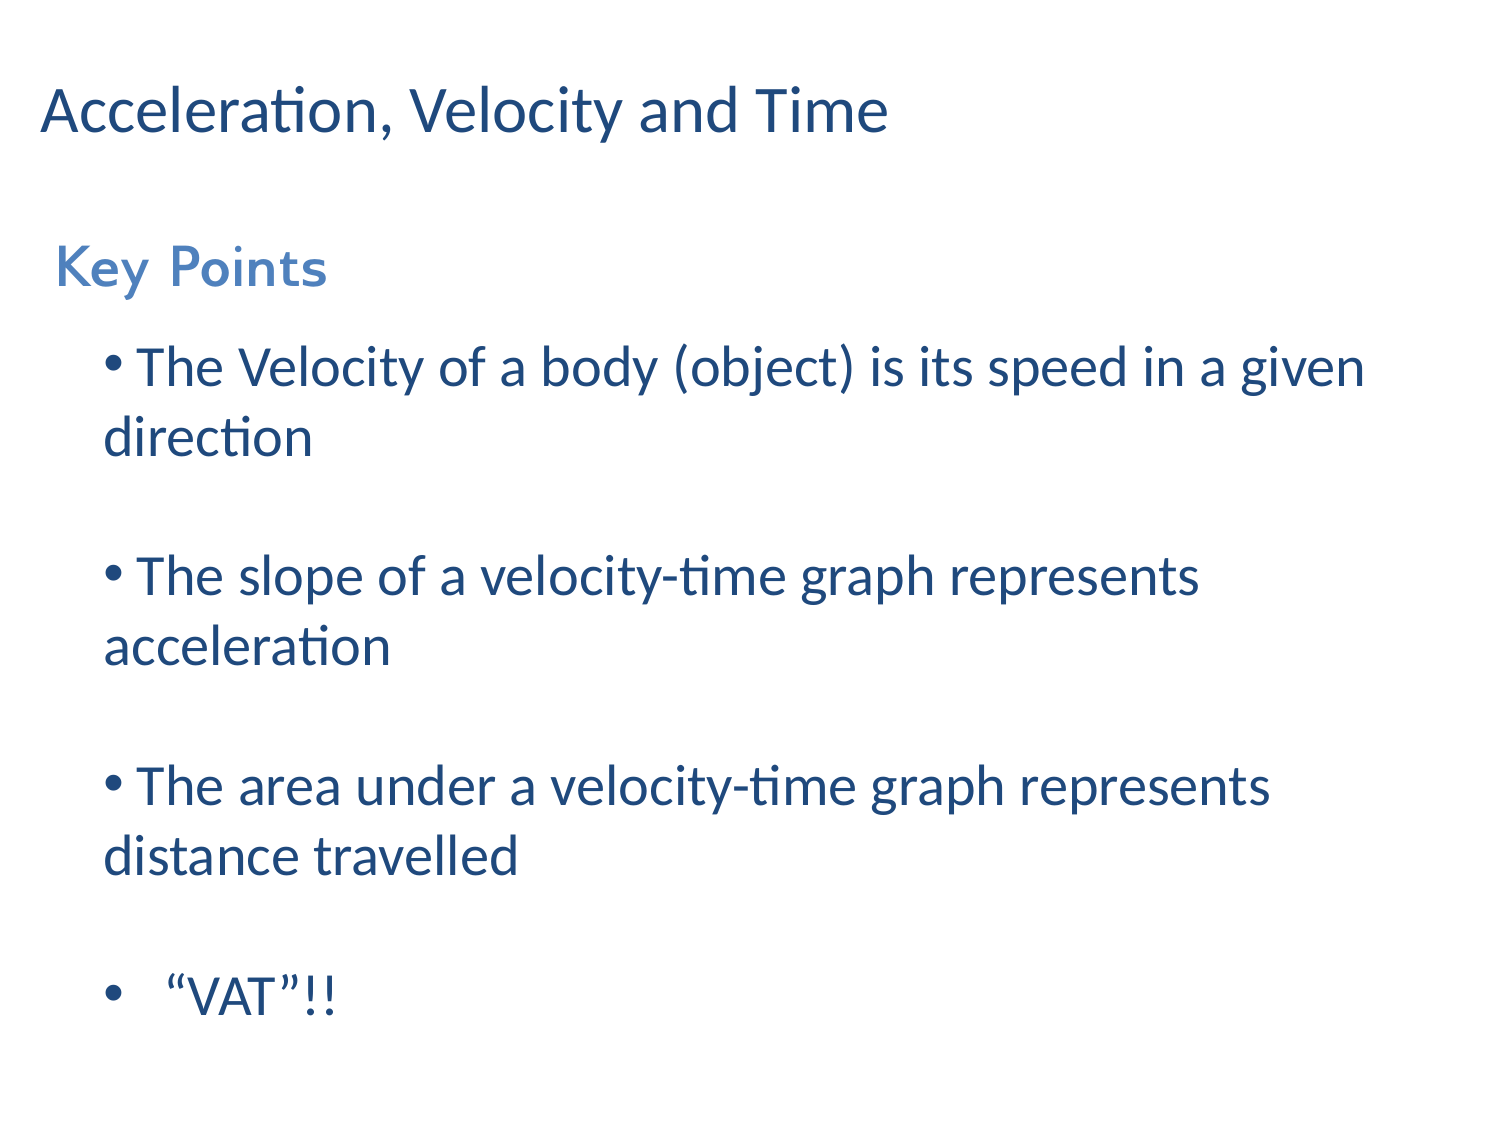

Acceleration, Velocity and Time
Key Points
 The Velocity of a body (object) is its speed in a given direction

 The slope of a velocity-time graph represents acceleration

 The area under a velocity-time graph represents distance travelled

   “VAT”!!